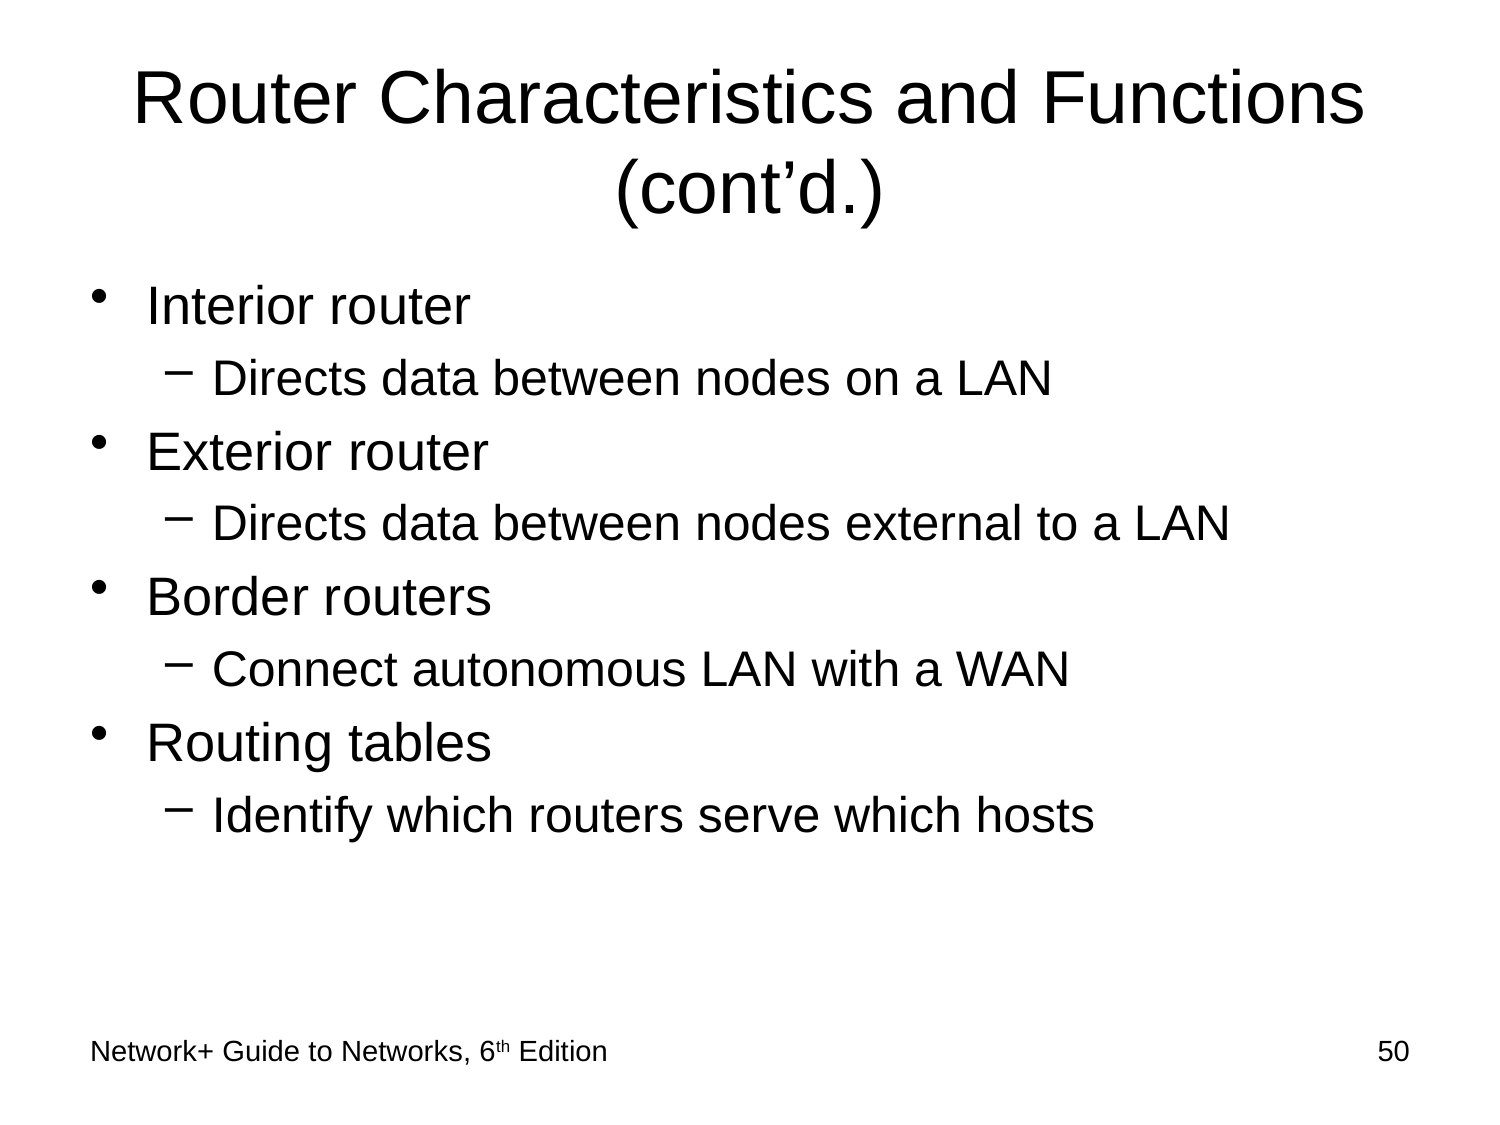

# Router Characteristics and Functions (cont’d.)
Interior router
Directs data between nodes on a LAN
Exterior router
Directs data between nodes external to a LAN
Border routers
Connect autonomous LAN with a WAN
Routing tables
Identify which routers serve which hosts
Network+ Guide to Networks, 6th Edition
50